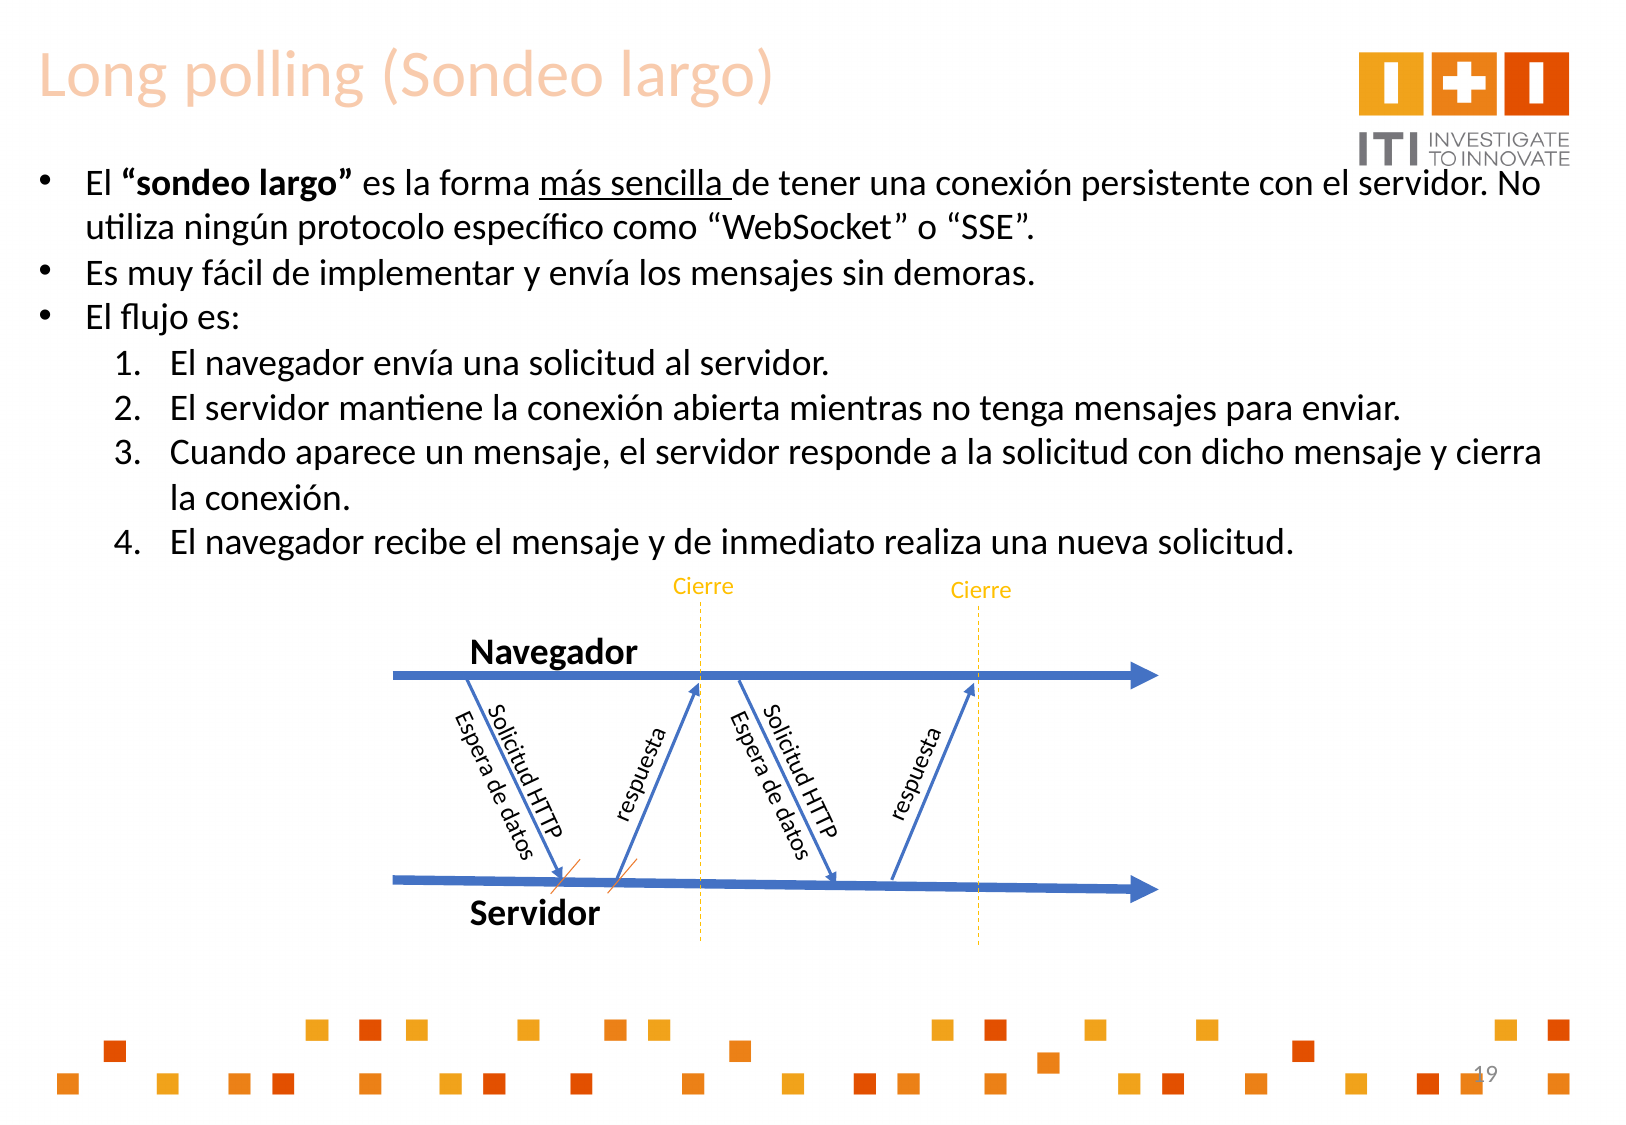

Long polling (Sondeo largo)
El “sondeo largo” es la forma más sencilla de tener una conexión persistente con el servidor. No utiliza ningún protocolo específico como “WebSocket” o “SSE”.
Es muy fácil de implementar y envía los mensajes sin demoras.
El flujo es:
El navegador envía una solicitud al servidor.
El servidor mantiene la conexión abierta mientras no tenga mensajes para enviar.
Cuando aparece un mensaje, el servidor responde a la solicitud con dicho mensaje y cierra la conexión.
El navegador recibe el mensaje y de inmediato realiza una nueva solicitud.

Cierre
Cierre
Navegador
Solicitud HTTP
Solicitud HTTP
respuesta
respuesta
Espera de datos
Espera de datos
Servidor
19